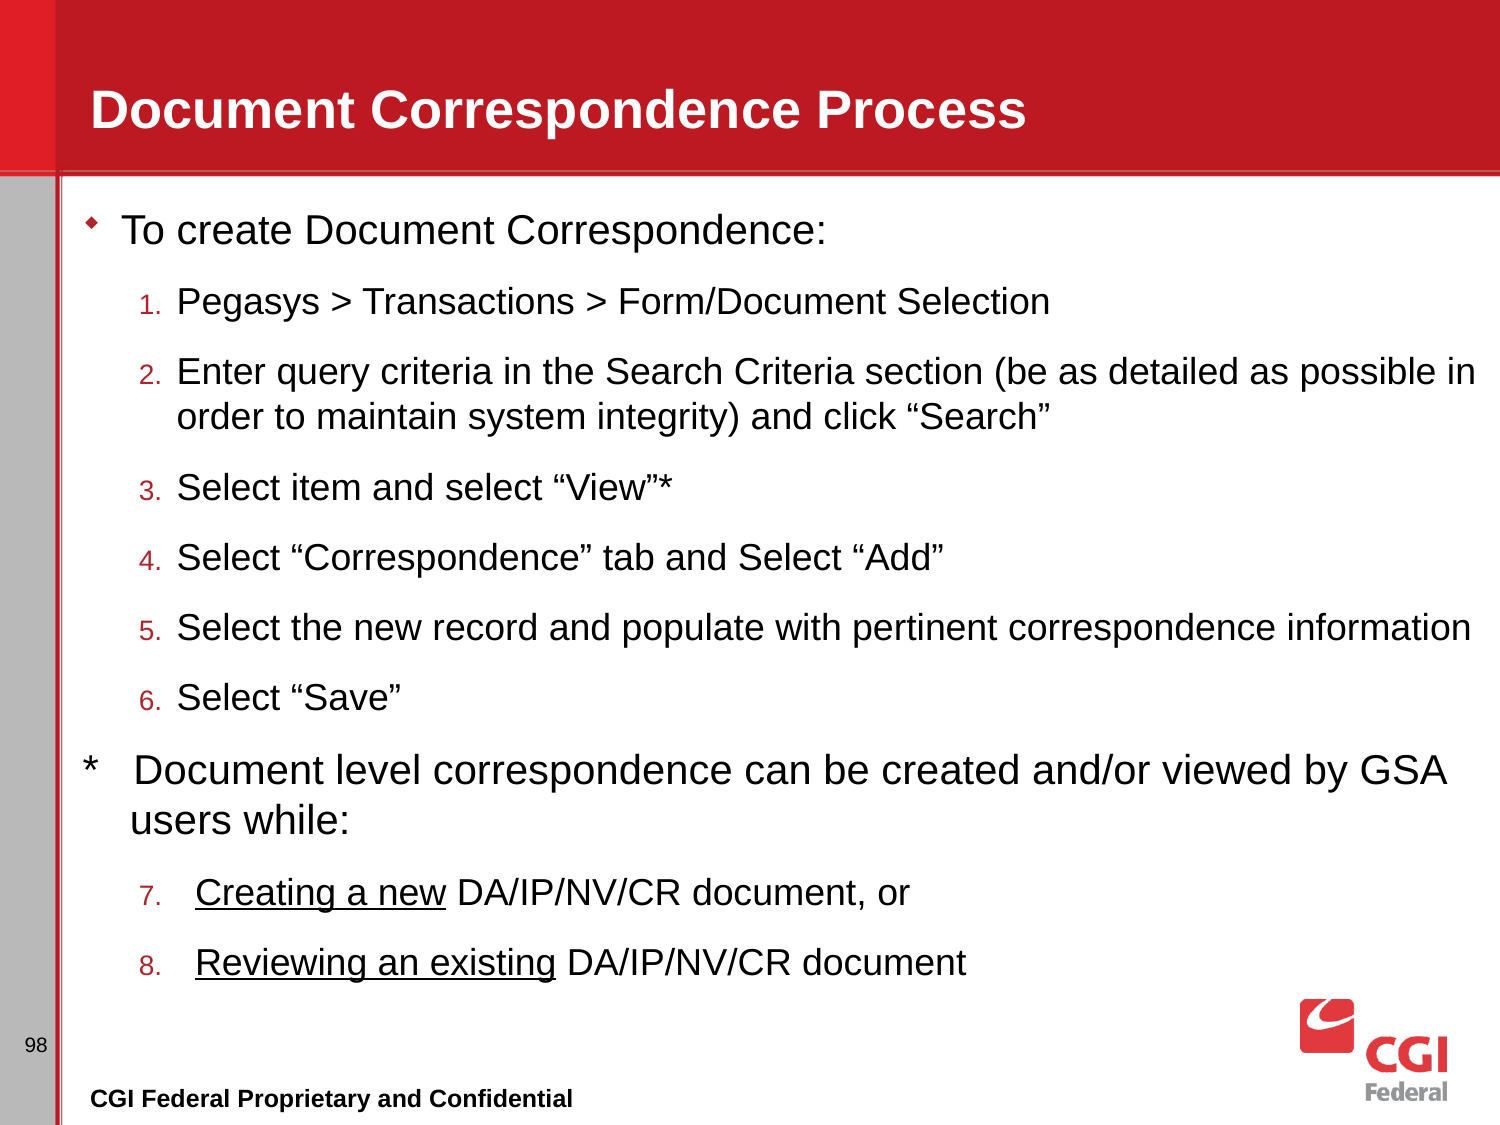

# Document Correspondence Process
To create Document Correspondence:
Pegasys > Transactions > Form/Document Selection
Enter query criteria in the Search Criteria section (be as detailed as possible in order to maintain system integrity) and click “Search”
Select item and select “View”*
Select “Correspondence” tab and Select “Add”
Select the new record and populate with pertinent correspondence information
Select “Save”
*   Document level correspondence can be created and/or viewed by GSA users while:
Creating a new DA/IP/NV/CR document, or
Reviewing an existing DA/IP/NV/CR document
98
CGI Federal Proprietary and Confidential